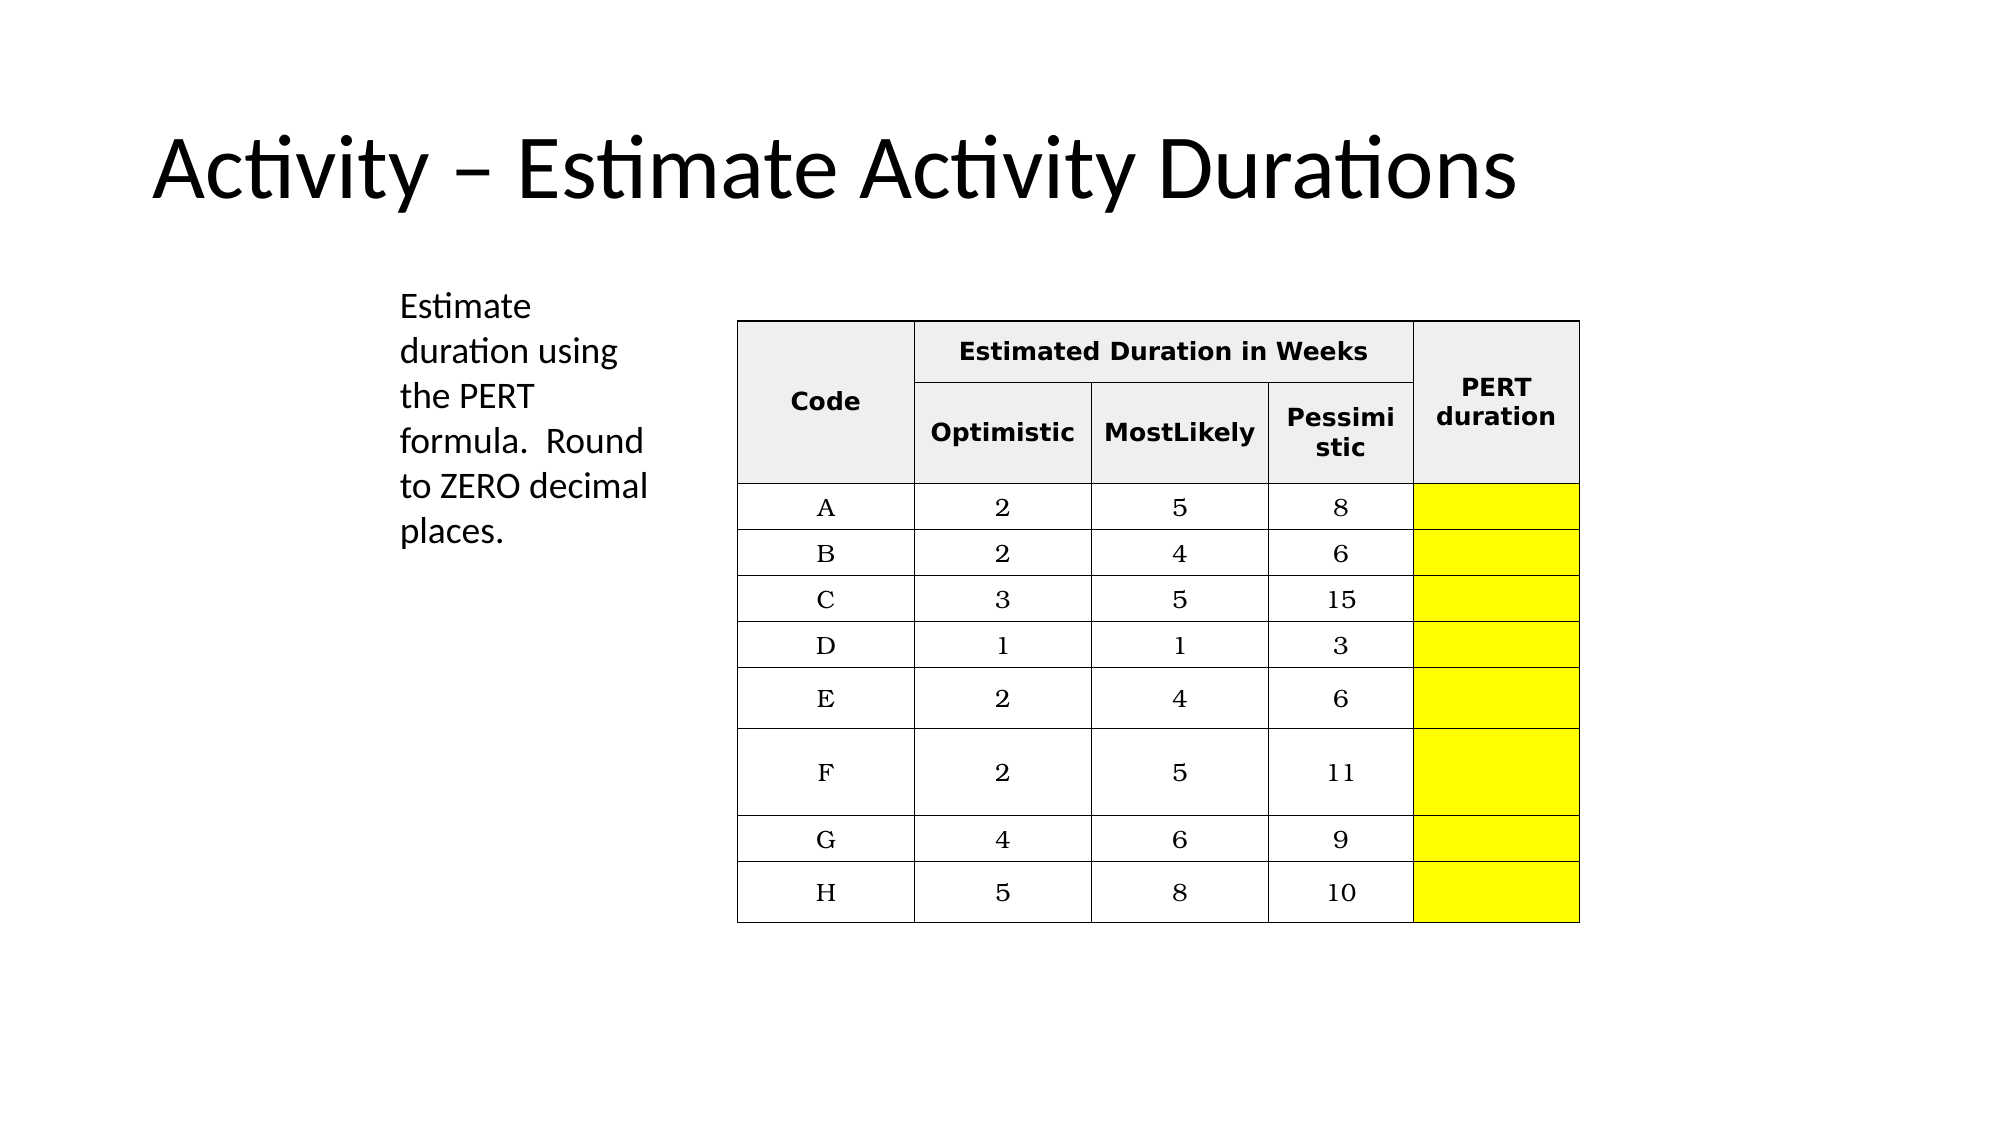

# Activity – Estimate Activity Durations
Estimate duration using the PERT formula.  Round to ZERO decimal places.
| Code​ | Estimated Duration in Weeks​ |  |  | PERT duration​ |
| --- | --- | --- | --- | --- |
|  | Optimistic​ | MostLikely​ | Pessimistic​ |  |
| A​ | 2​ | 5​ | 8​ | ​ |
| B​ | 2​ | 4​ | 6​ | ​ |
| C​ | 3​ | 5​ | 15​ | ​ |
| D​ | 1​ | 1​ | 3​ | ​ |
| E​ | 2​ | 4​ | 6​ | ​ |
| F​ | 2​ | 5​ | 11​ | ​ |
| G​ | 4​ | 6​ | 9​ | ​ |
| H​ | 5​ | 8​ | 10​ | ​ |